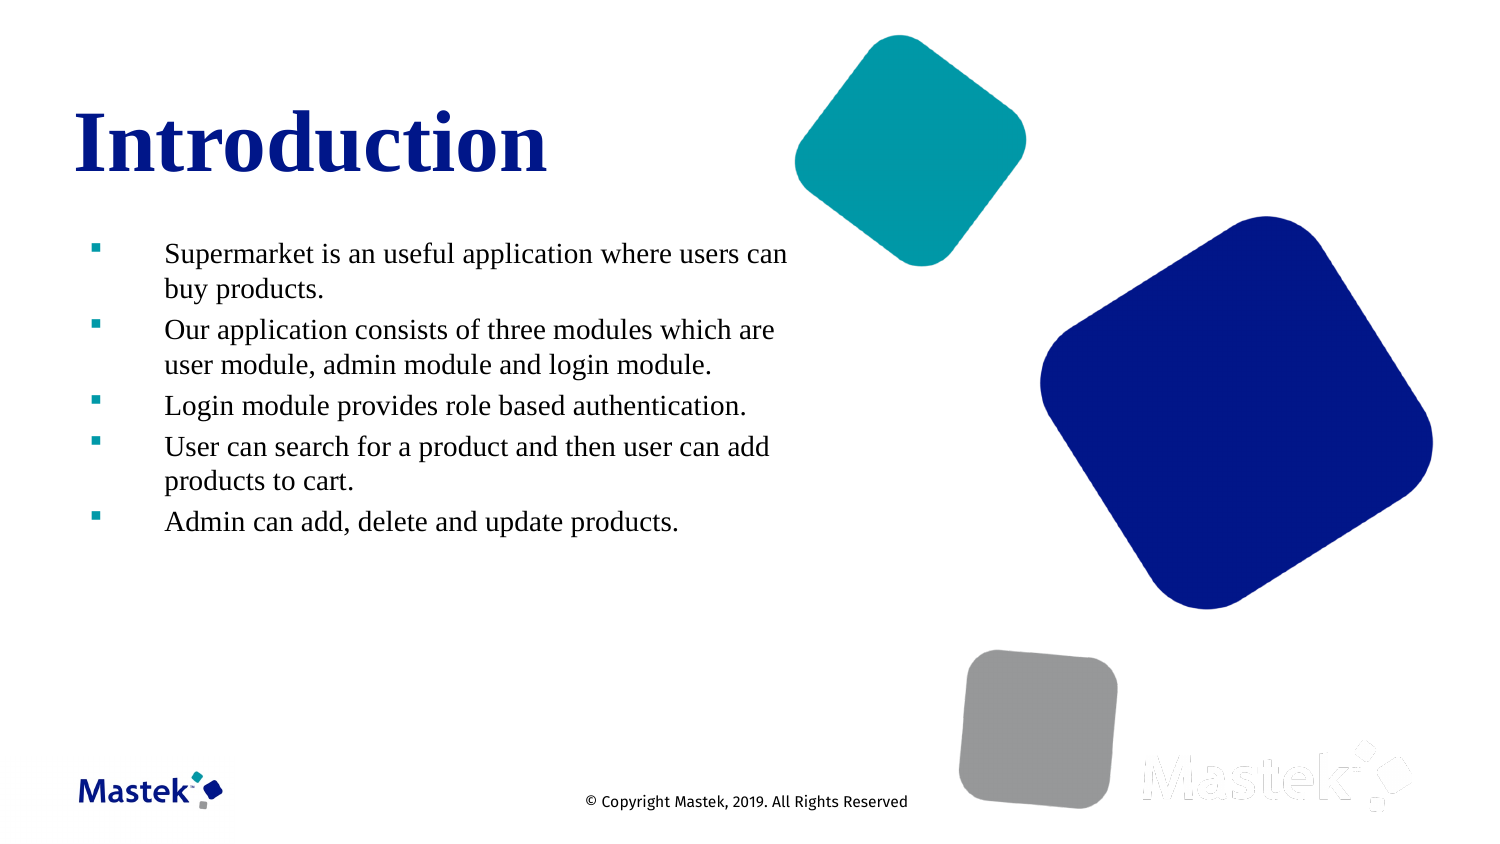

Introduction
Supermarket is an useful application where users can buy products.
Our application consists of three modules which are user module, admin module and login module.
Login module provides role based authentication.
User can search for a product and then user can add products to cart.
Admin can add, delete and update products.